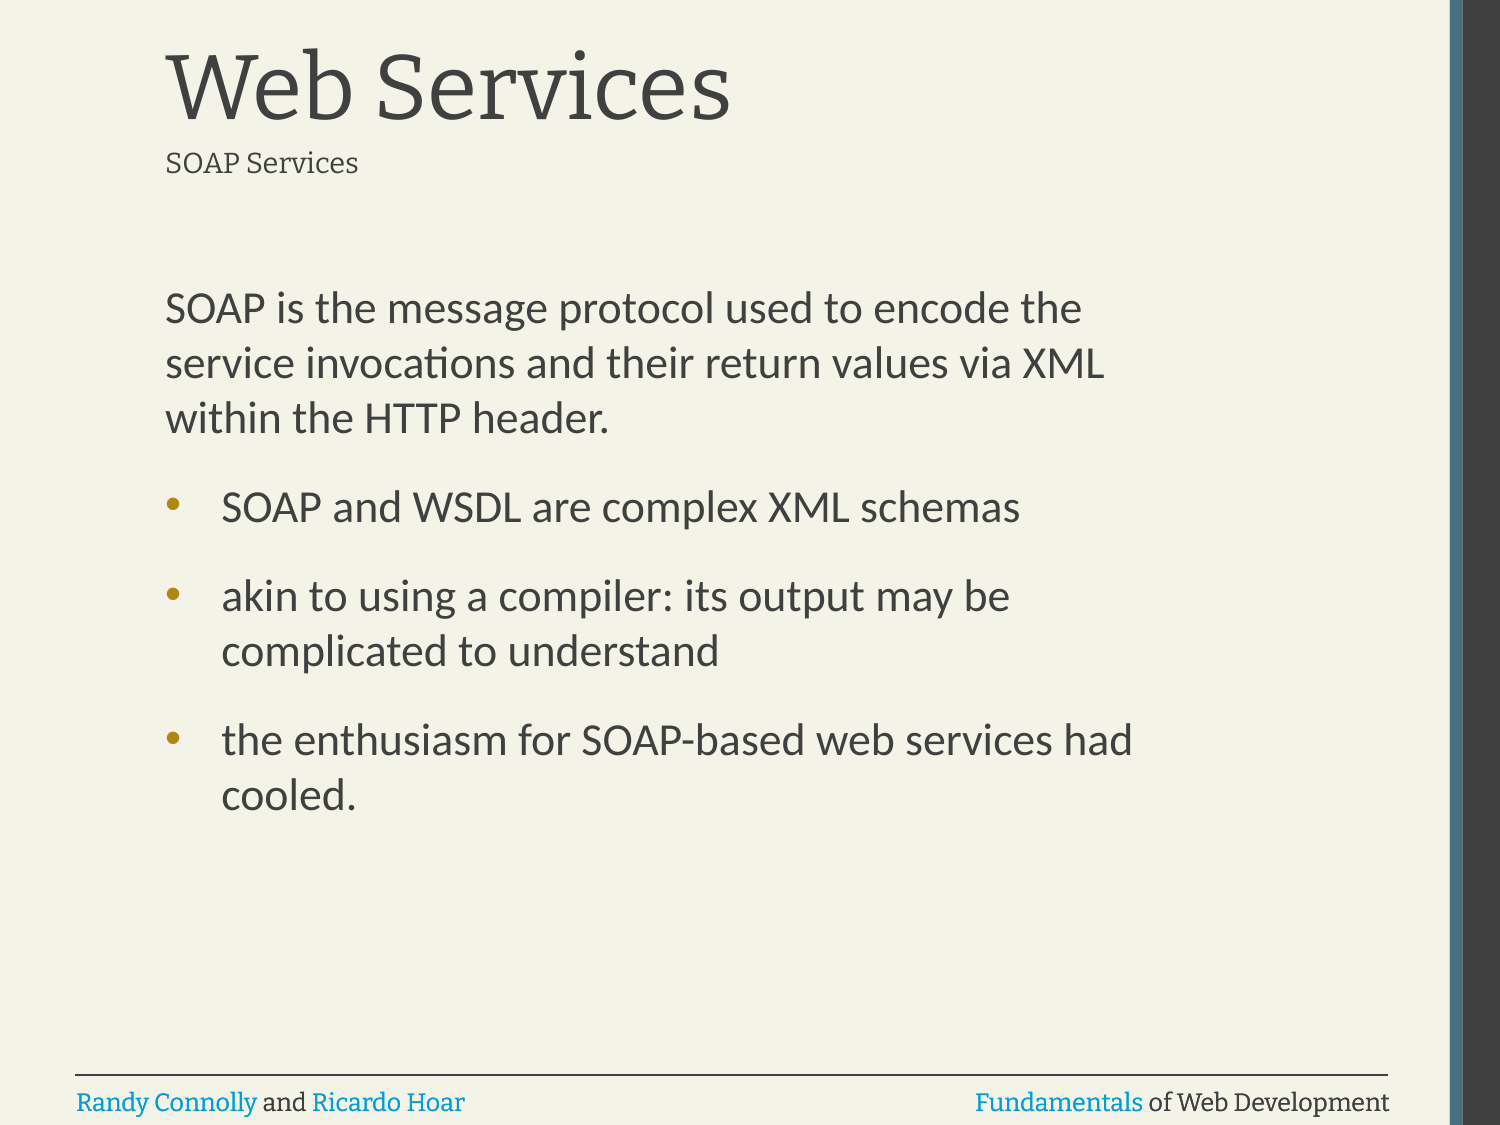

# Web Services
SOAP Services
SOAP is the message protocol used to encode the service invocations and their return values via XML within the HTTP header.
SOAP and WSDL are complex XML schemas
akin to using a compiler: its output may be complicated to understand
the enthusiasm for SOAP-based web services had cooled.